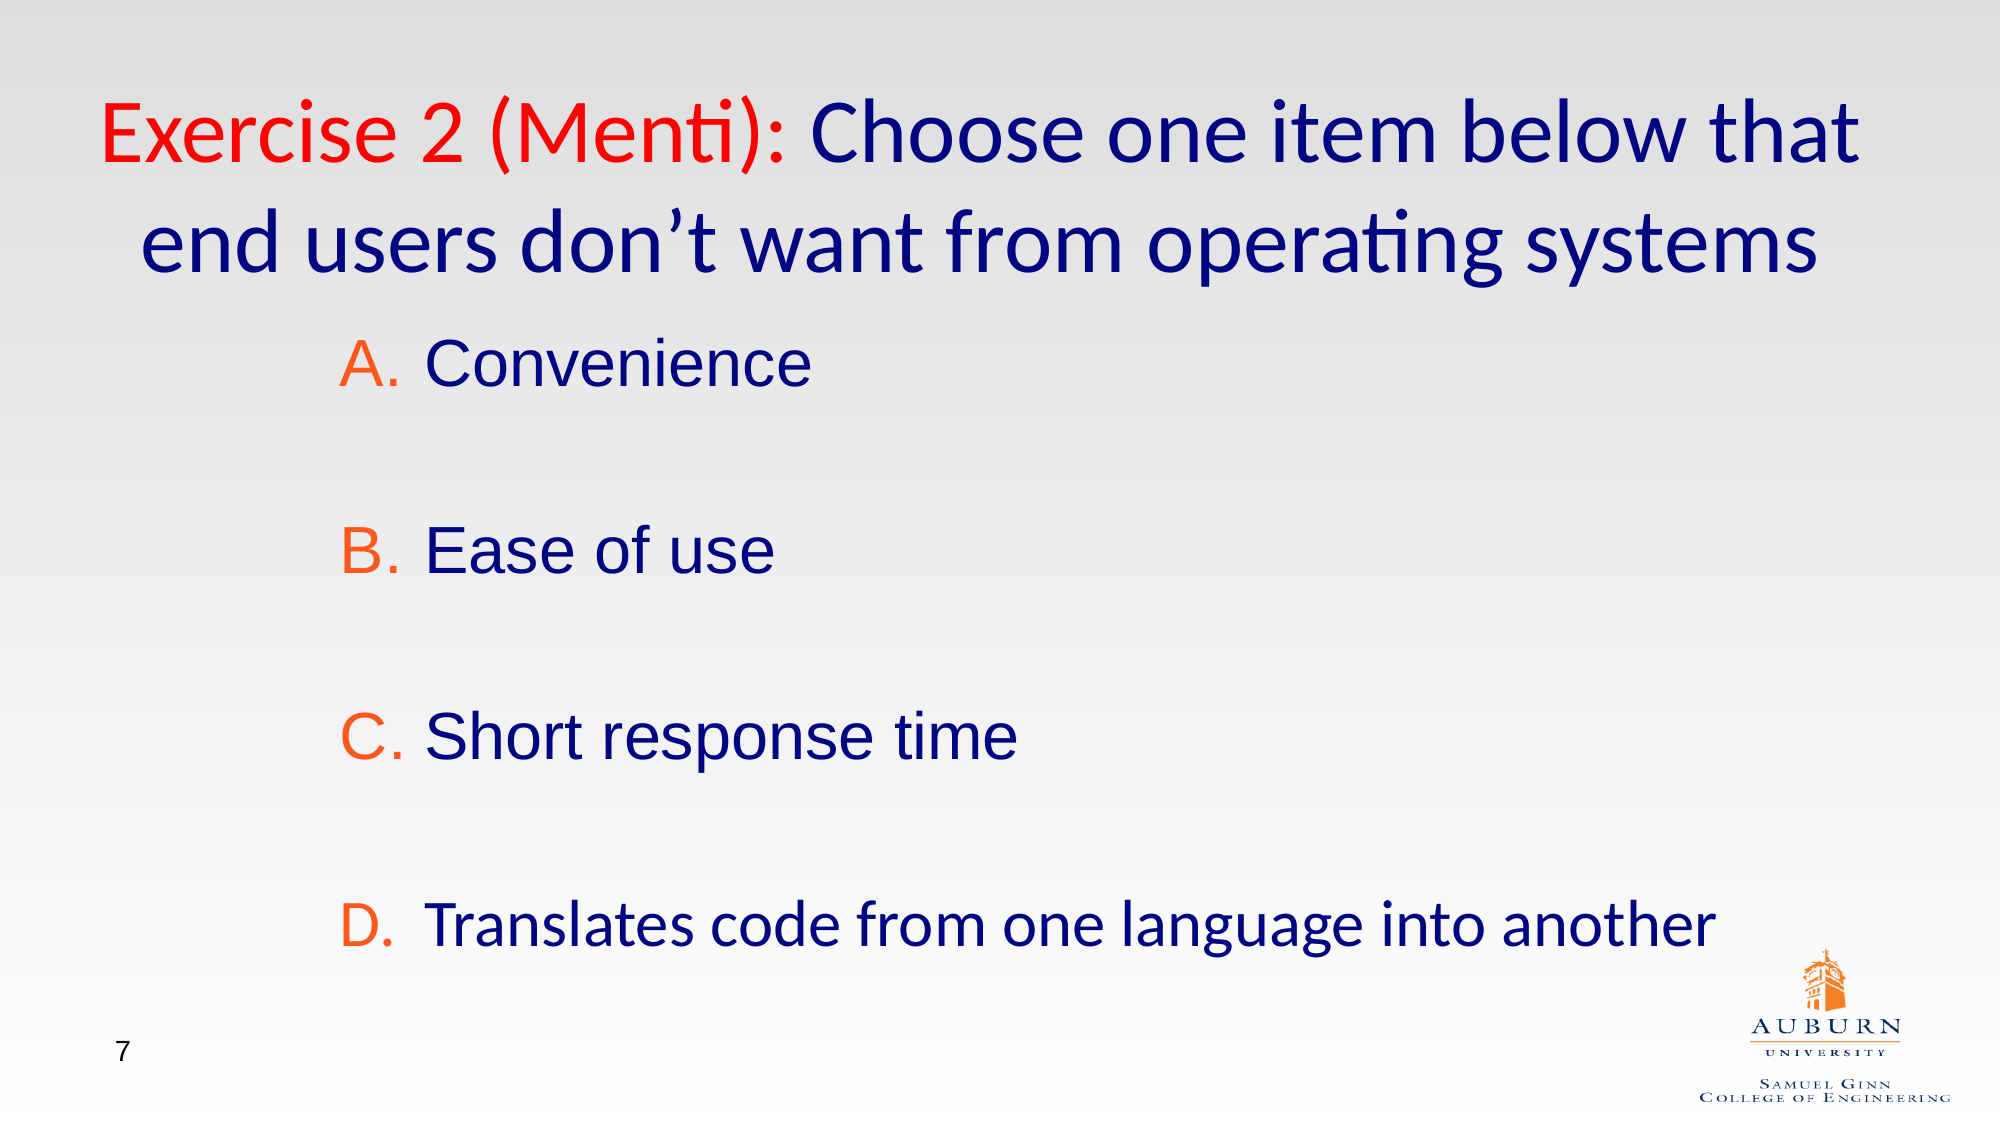

Exercise 2 (Menti): Choose one item below that end users don’t want from operating systems
Convenience

Ease of use

Short response time

Translates code from one language into another

7